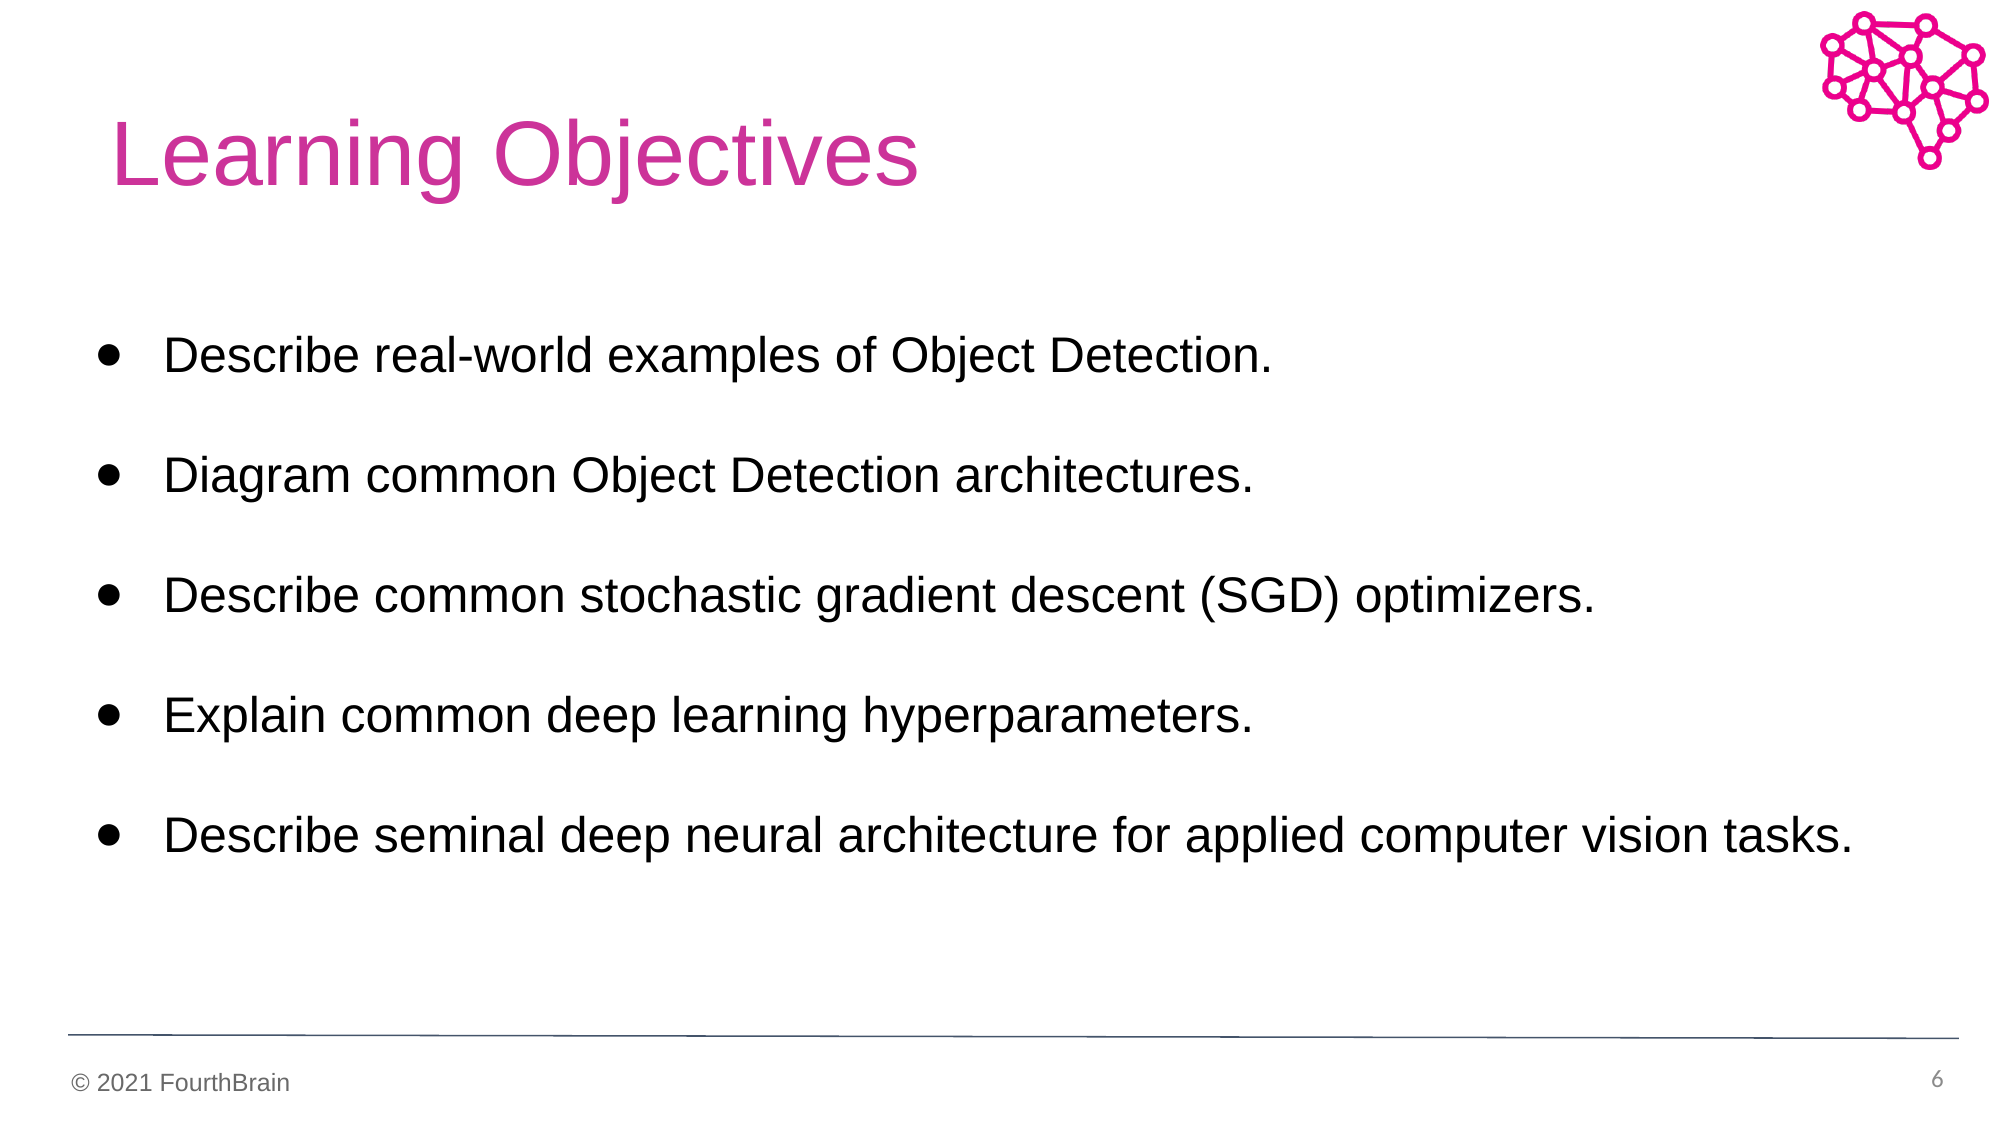

# Learning Objectives
Describe real-world examples of Object Detection.
Diagram common Object Detection architectures.
Describe common stochastic gradient descent (SGD) optimizers.
Explain common deep learning hyperparameters.
Describe seminal deep neural architecture for applied computer vision tasks.
6